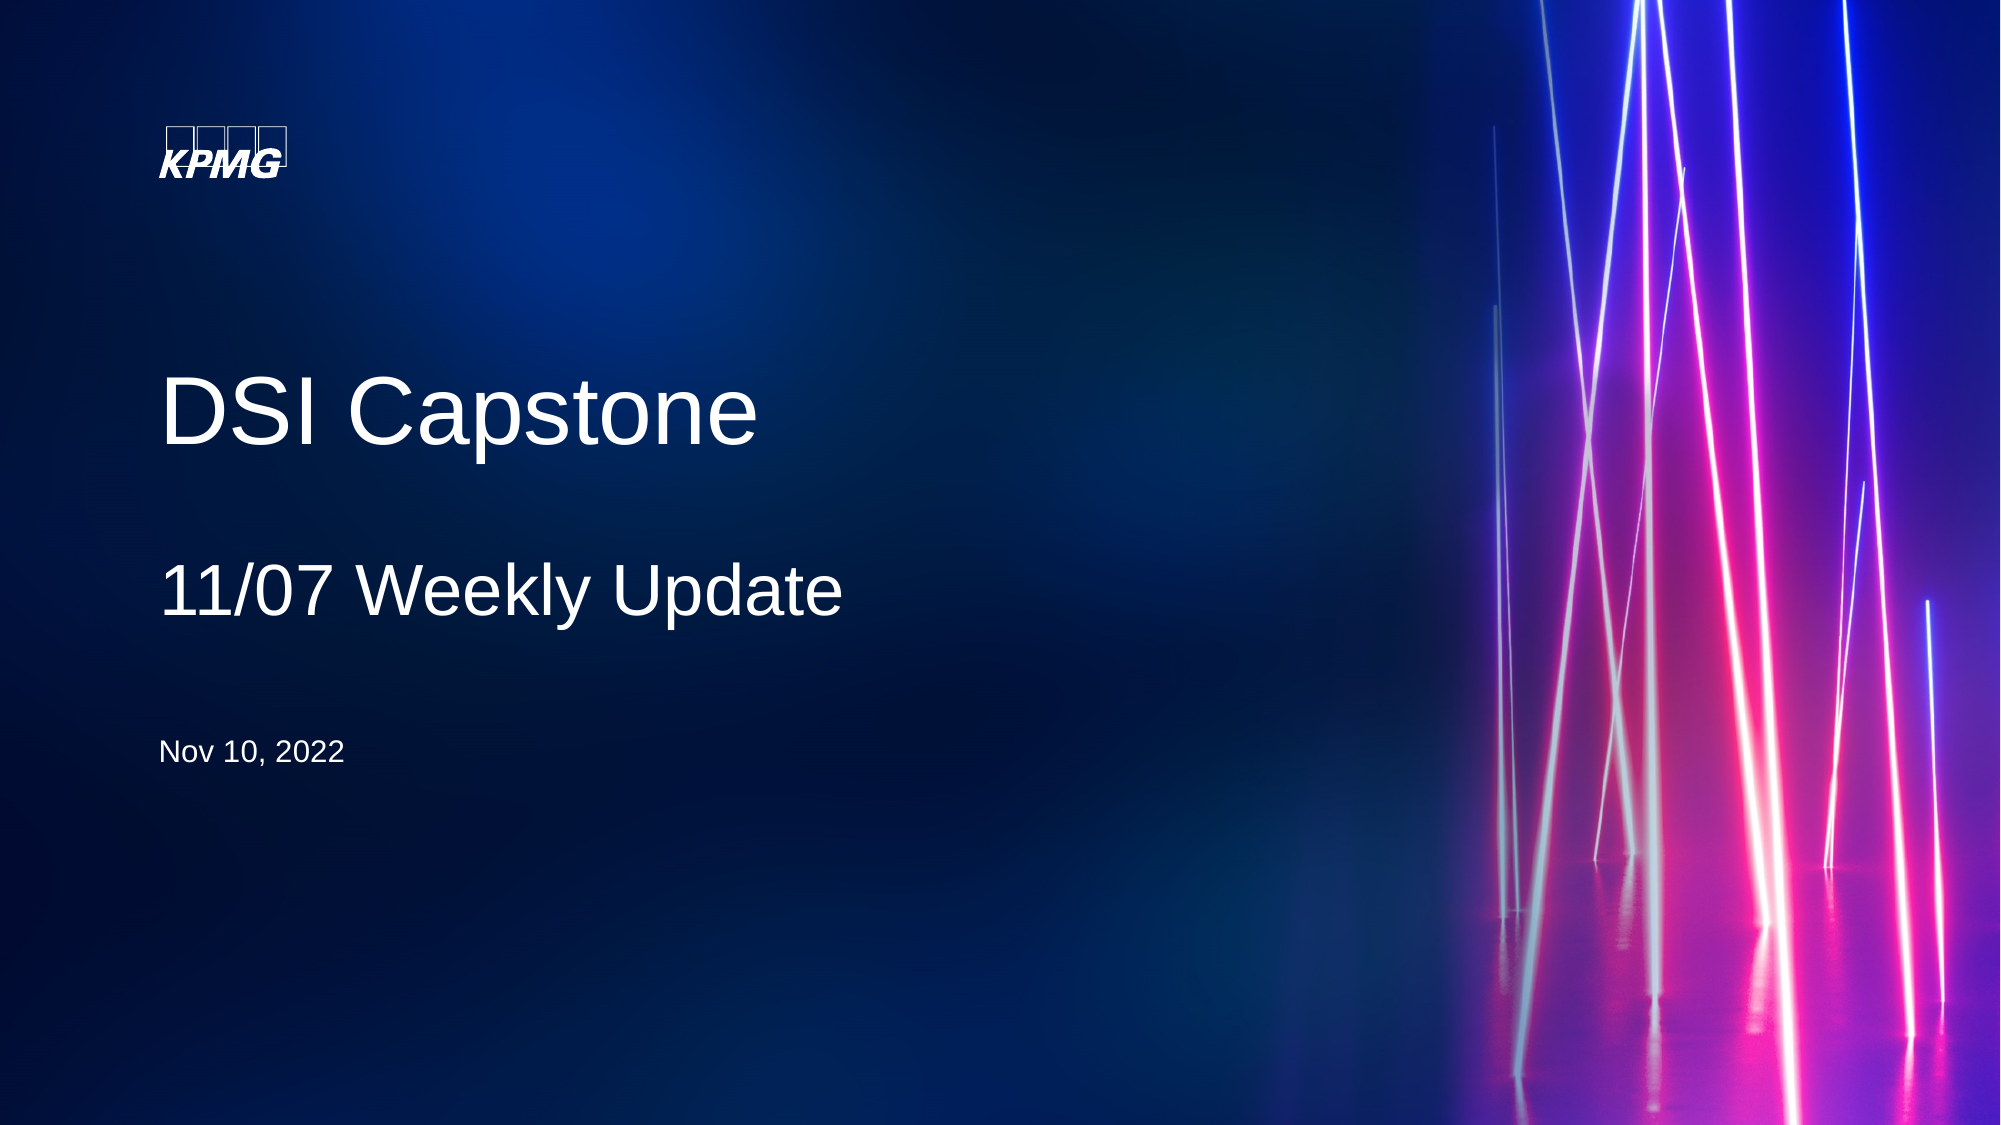

DSI Capstone
11/07 Weekly Update

Nov 10, 2022